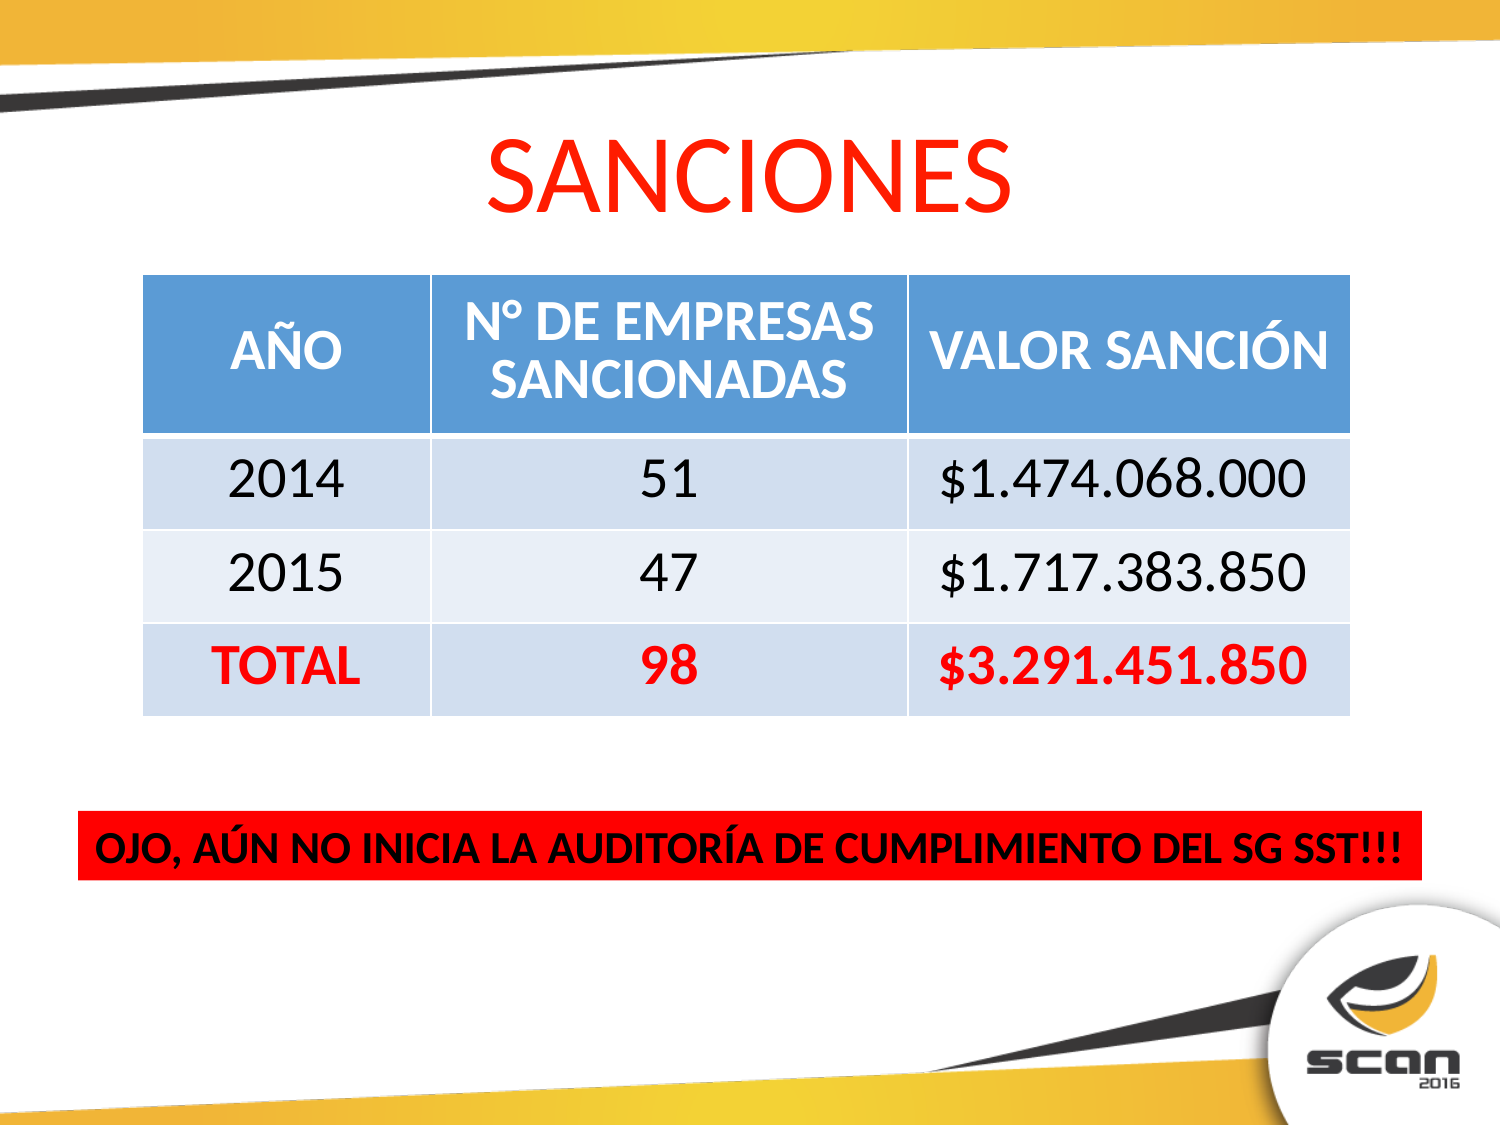

SANCIONES
| AÑO | N° DE EMPRESAS SANCIONADAS | VALOR SANCIÓN |
| --- | --- | --- |
| 2014 | 51 | $1.474.068.000 |
| 2015 | 47 | $1.717.383.850 |
| TOTAL | 98 | $3.291.451.850 |
OJO, AÚN NO INICIA LA AUDITORÍA DE CUMPLIMIENTO DEL SG SST!!!